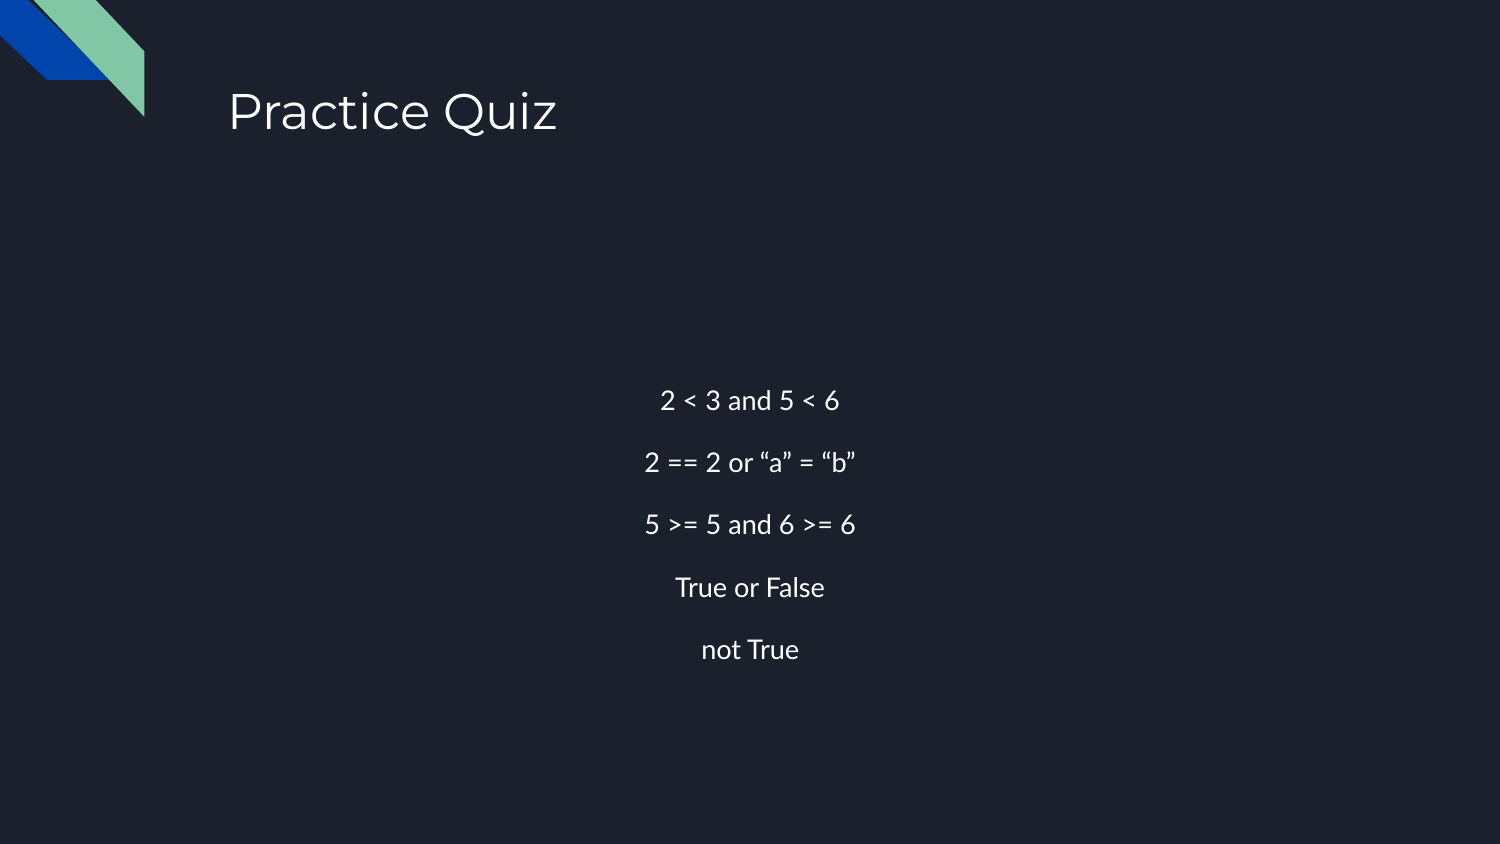

# Practice Quiz
2 < 3 and 5 < 6
2 == 2 or “a” = “b”
5 >= 5 and 6 >= 6
True or False
not True